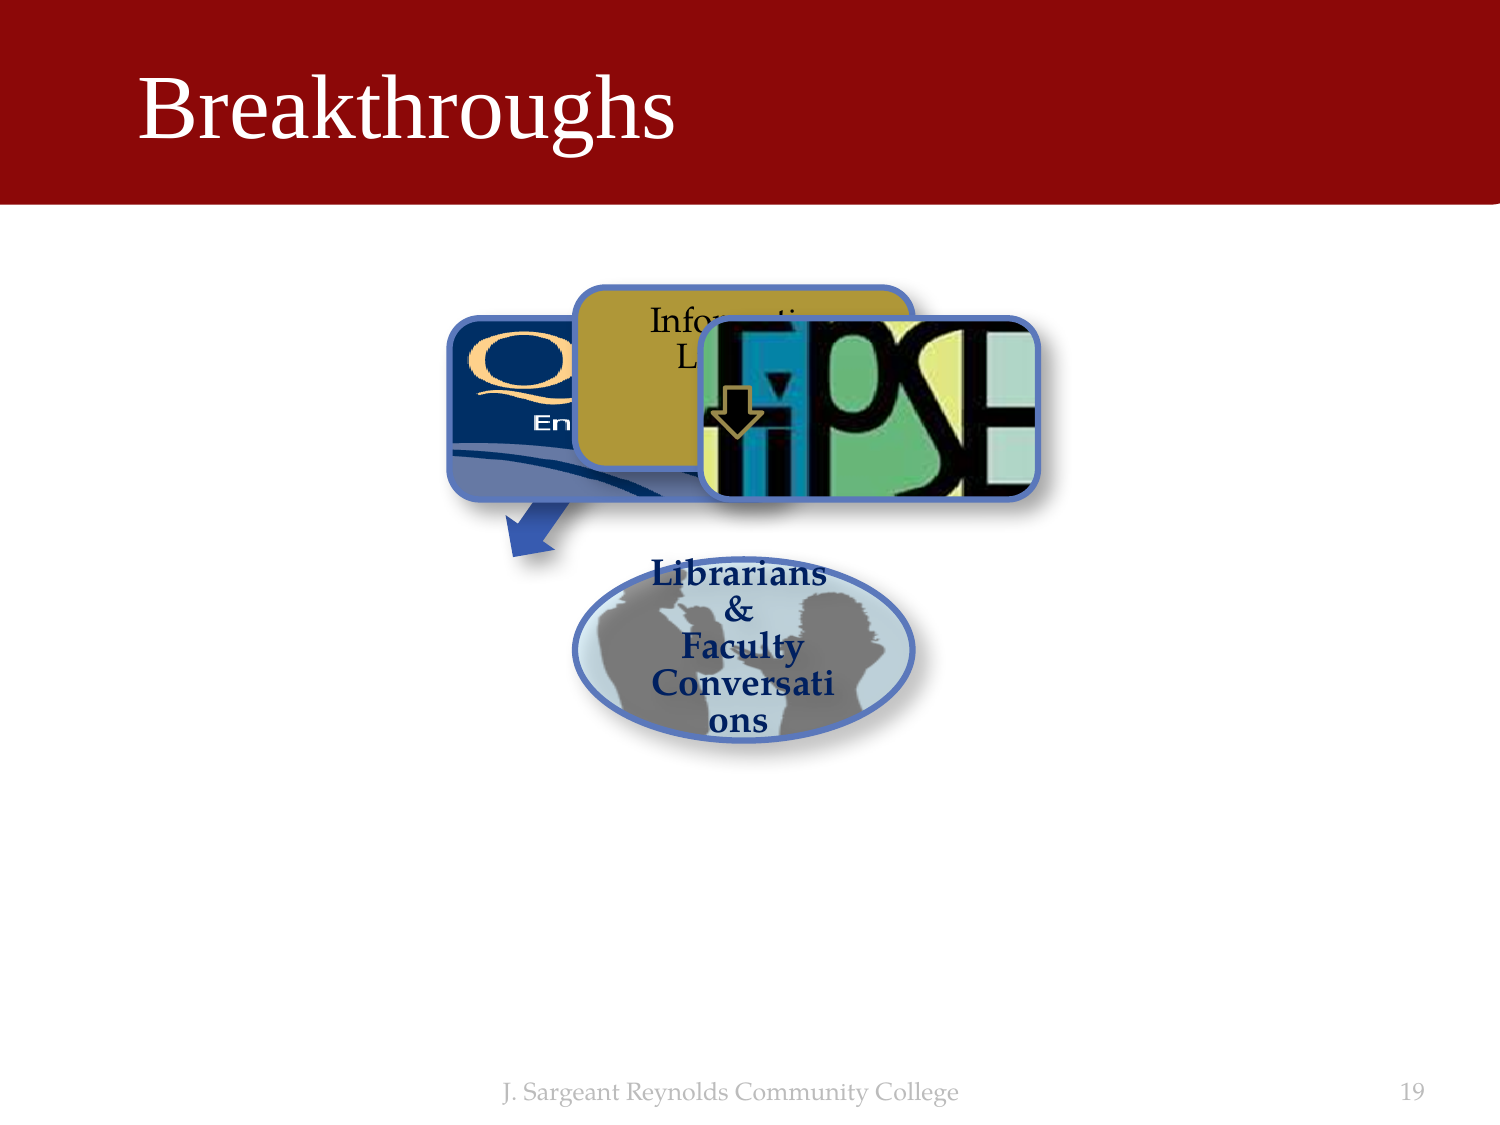

Breakthroughs
# Breakthroughs
Librarians
&
Faculty Conversations
Information Literacy
SLOs

J. Sargeant Reynolds Community College
19